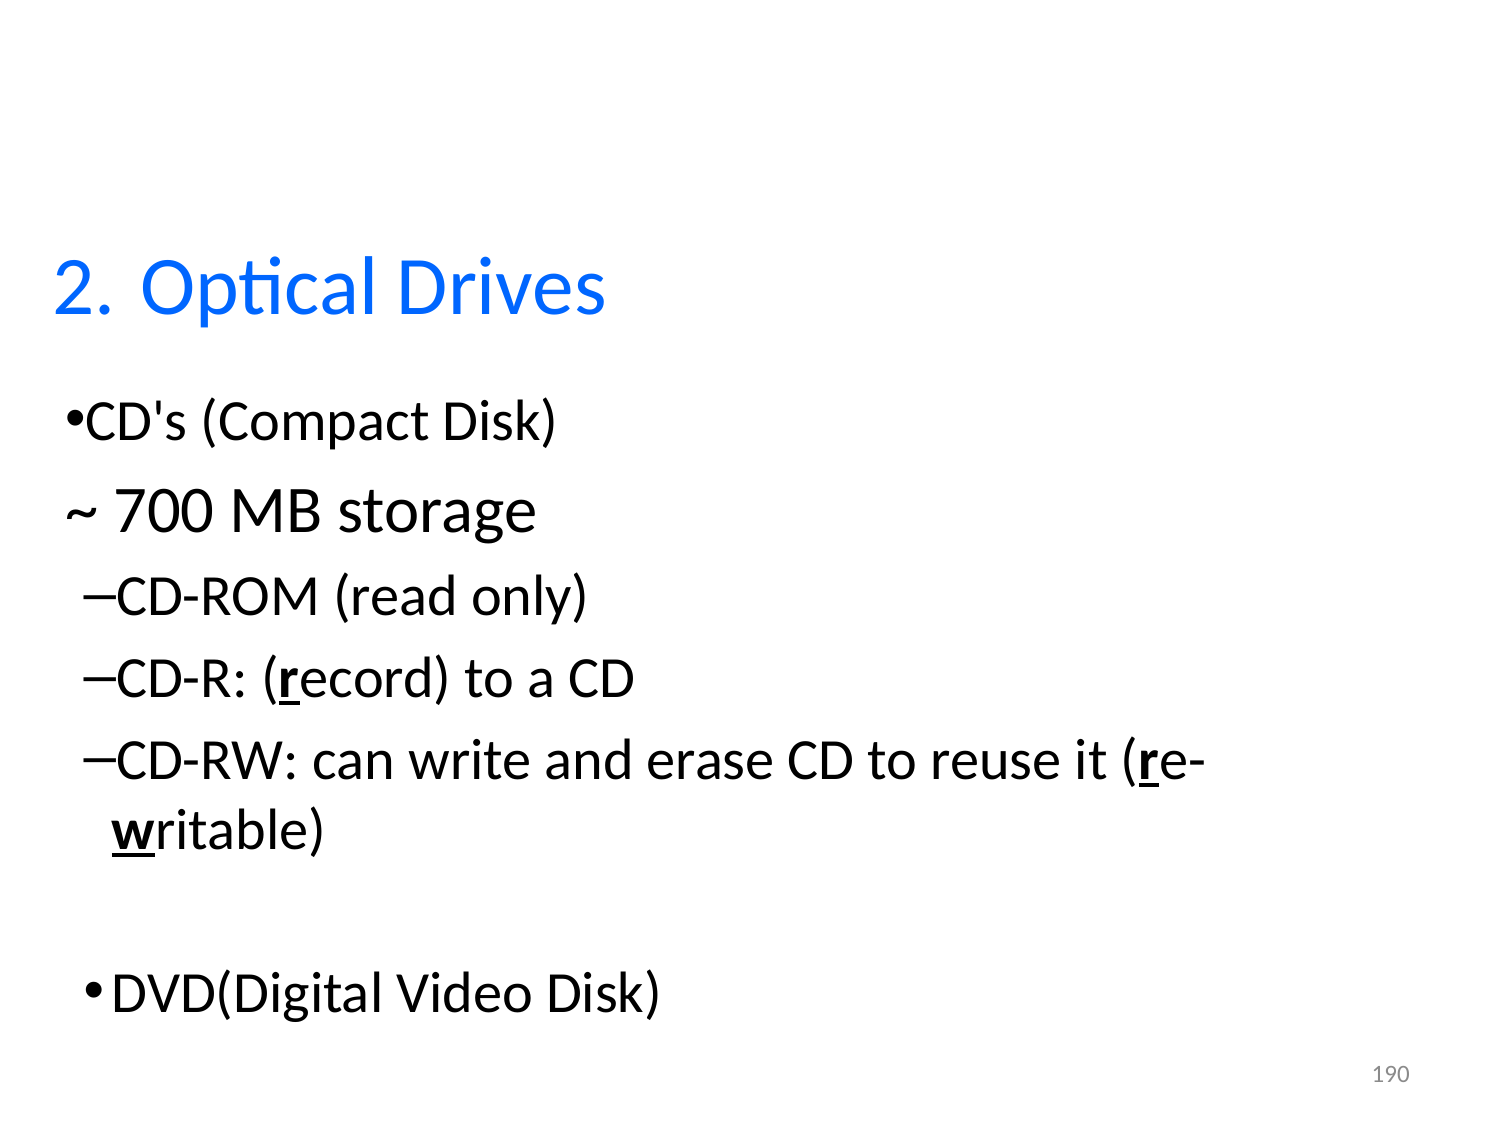

# Optical Drives
CD's (Compact Disk)
~ 700 MB storage
CD-ROM (read only)
CD-R: (record) to a CD
CD-RW: can write and erase CD to reuse it (re-writable)

DVD(Digital Video Disk)
190